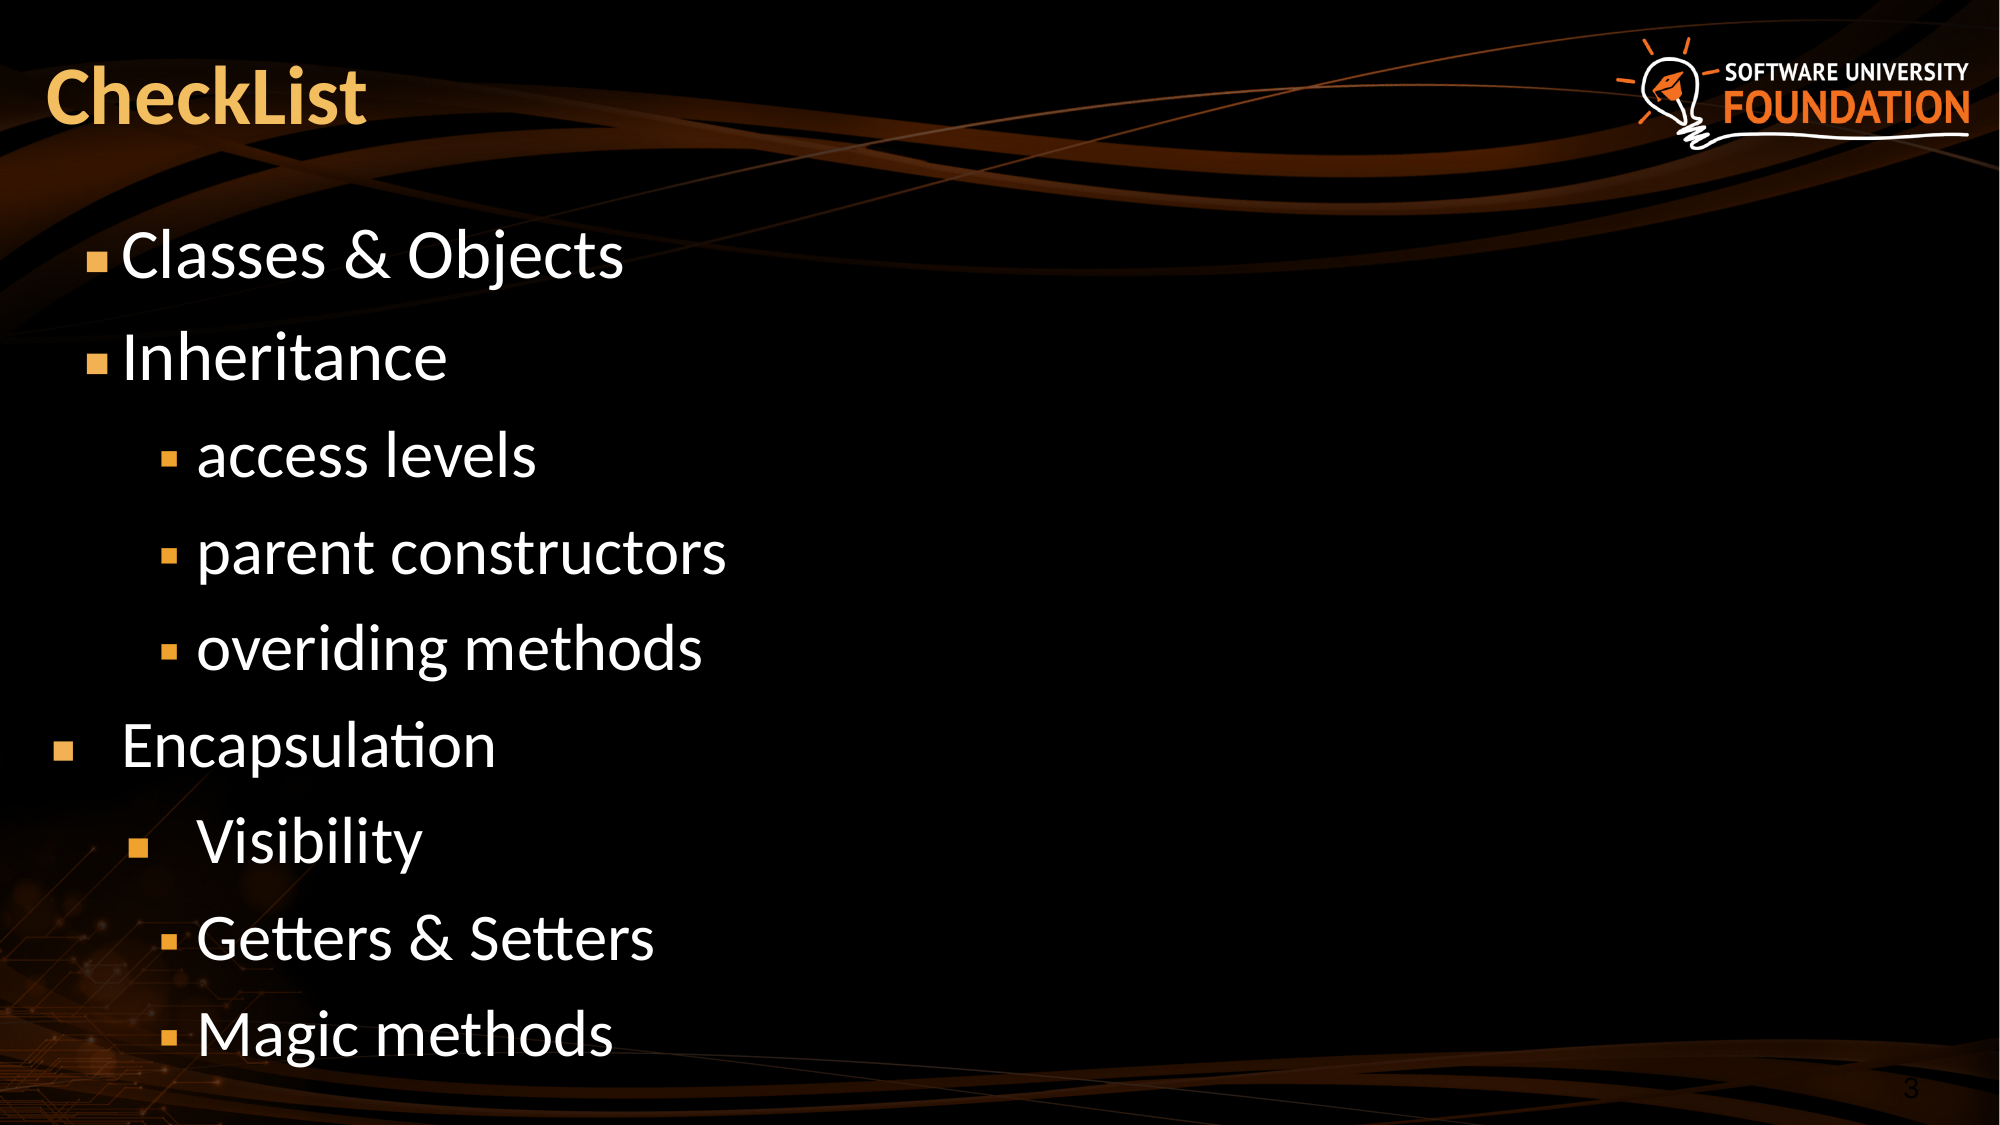

# CheckList
Classes & Objects
Inheritance
access levels
parent constructors
overiding methods
Encapsulation
Visibility
Getters & Setters
Magic methods
3